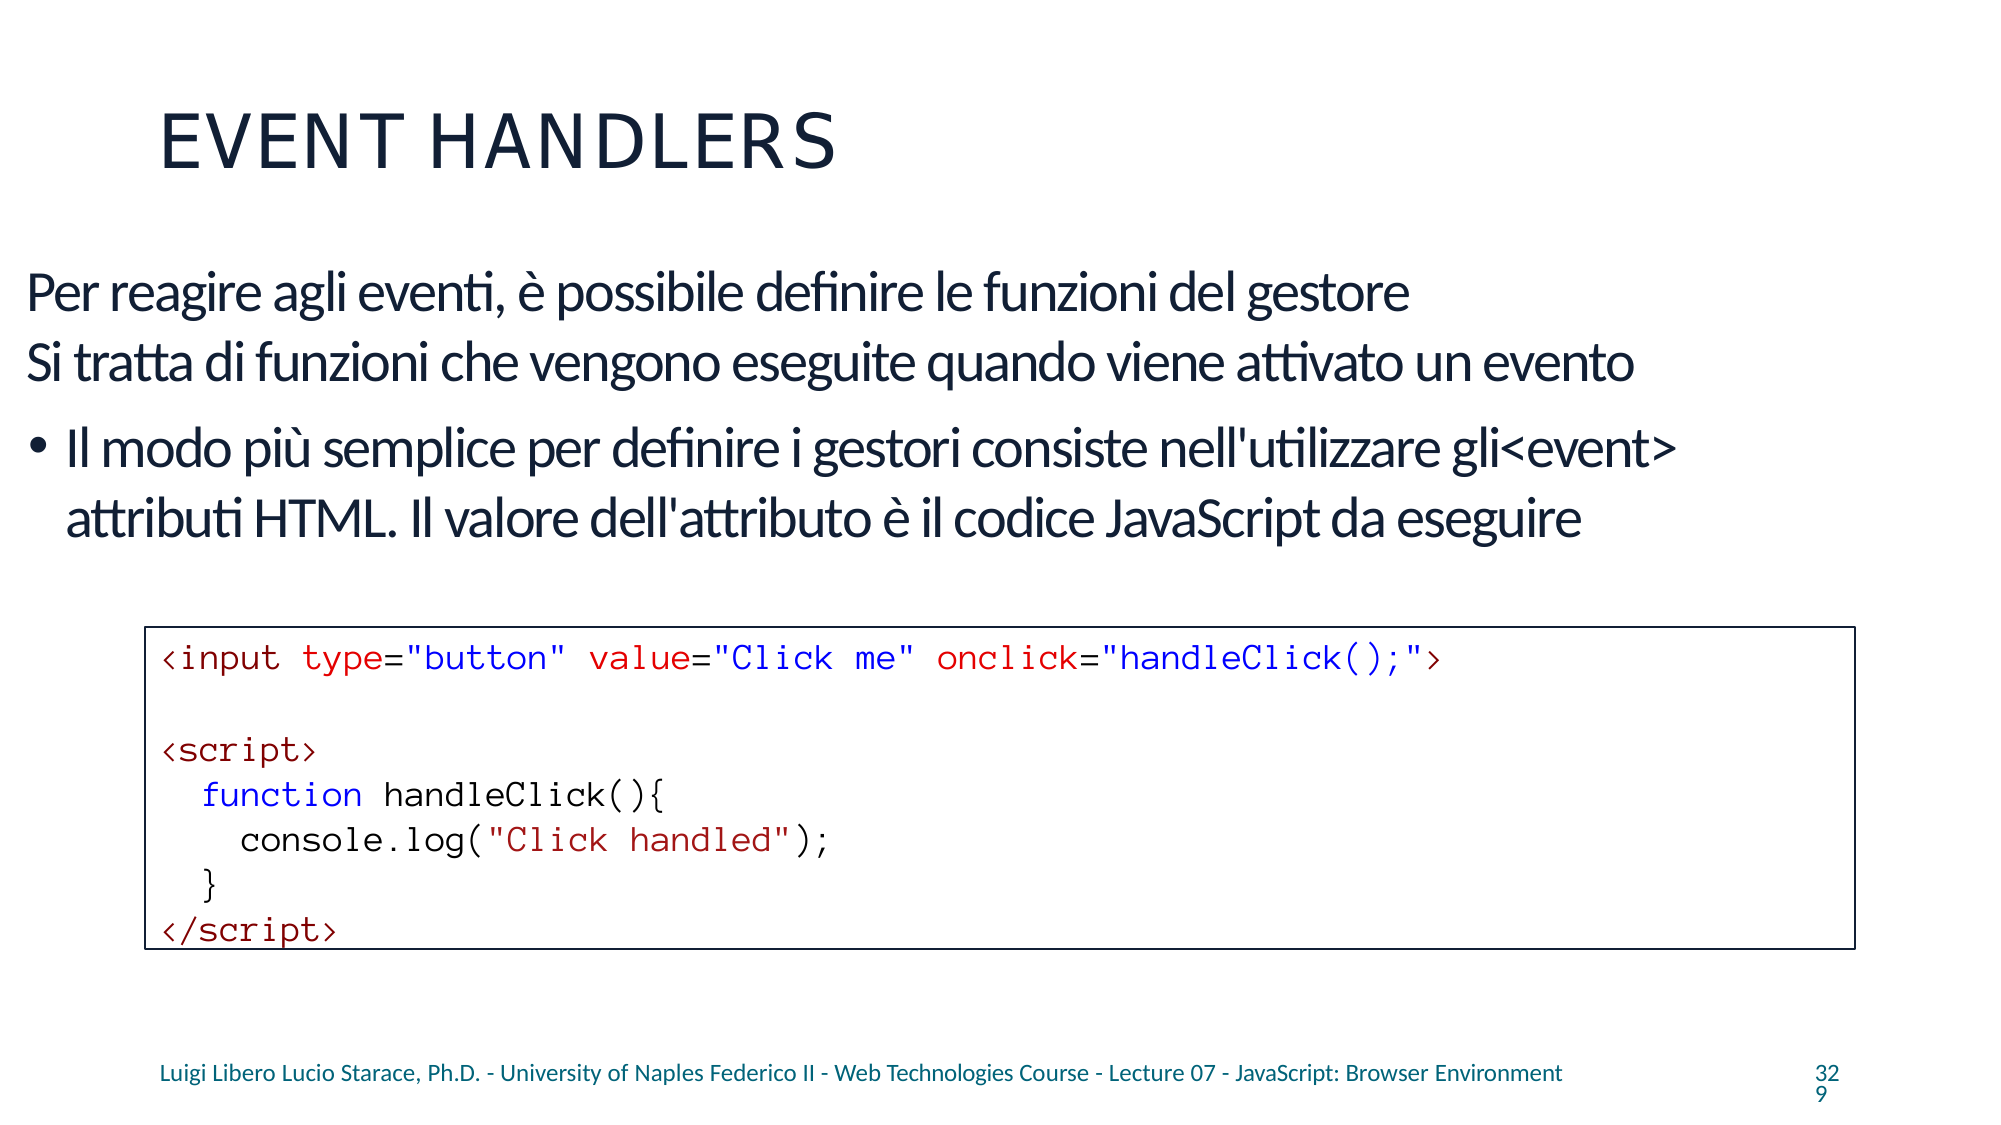

# EVENT HANDLERS
Per reagire agli eventi, è possibile definire le funzioni del gestore
Si tratta di funzioni che vengono eseguite quando viene attivato un evento
Il modo più semplice per definire i gestori consiste nell'utilizzare gli<event> attributi HTML. Il valore dell'attributo è il codice JavaScript da eseguire
<input type="button" value="Click me" onclick="handleClick();">

<script>
function handleClick(){
console.log("Click handled");
}
</script>
Luigi Libero Lucio Starace, Ph.D. - University of Naples Federico II - Web Technologies Course - Lecture 07 - JavaScript: Browser Environment
329